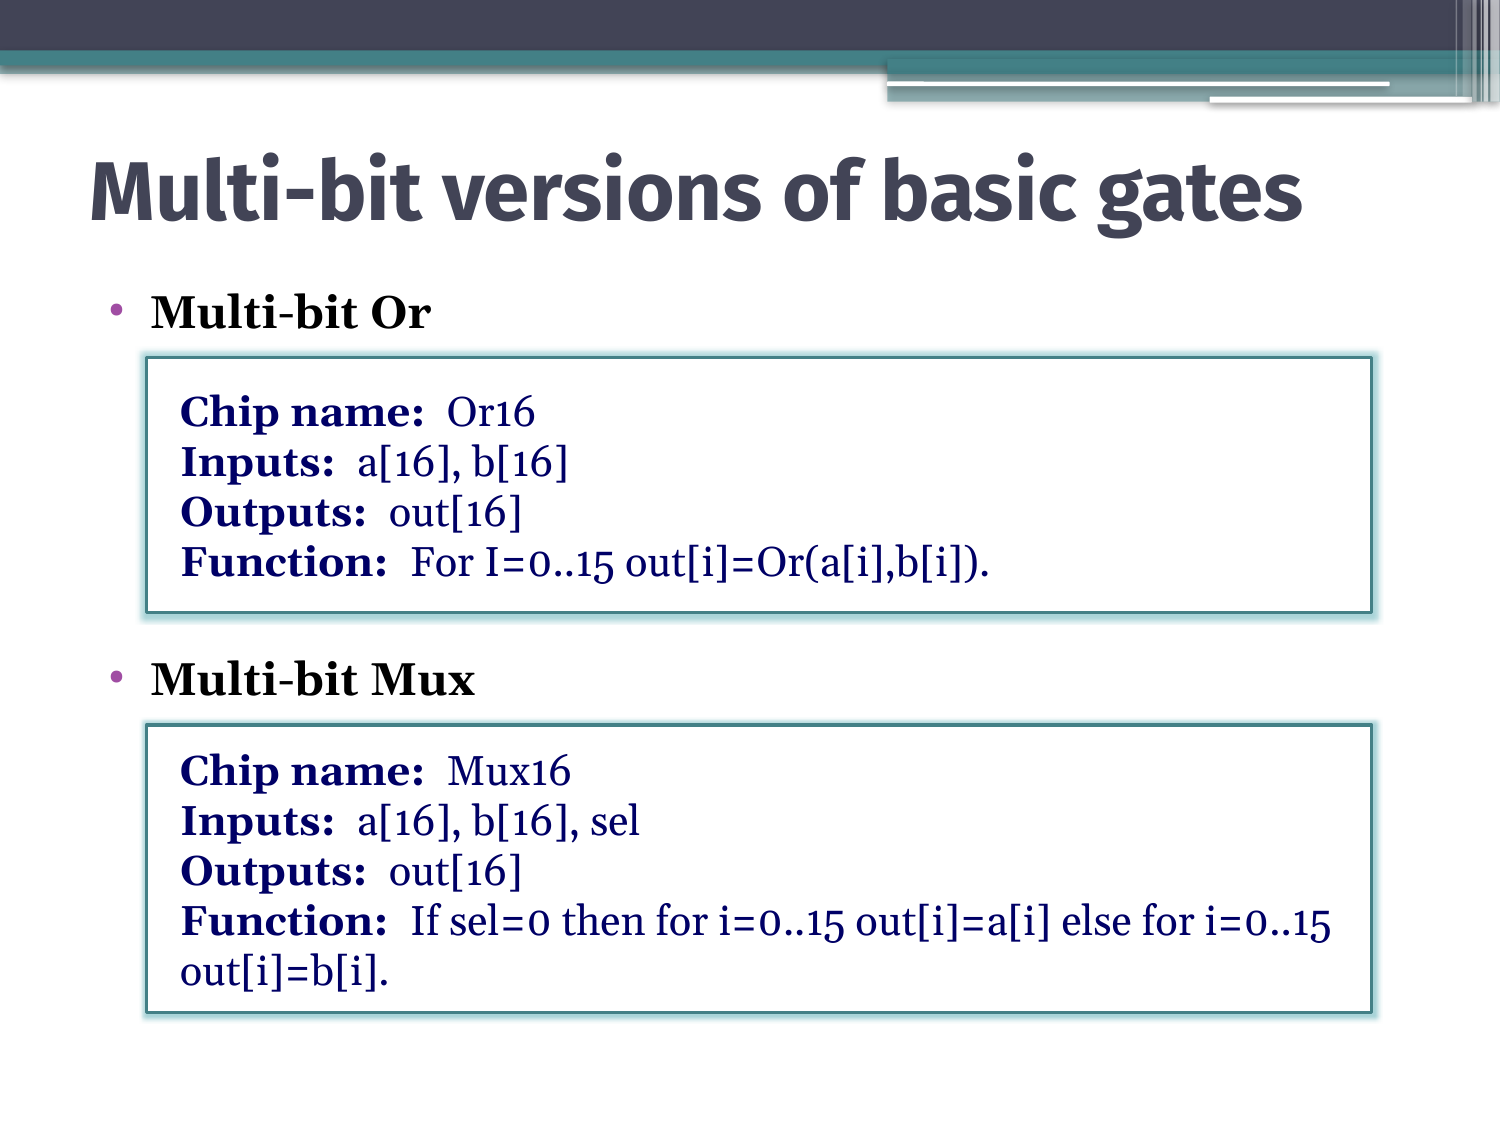

# Multi-bit versions of basic gates
Multi-bit Or

Multi-bit Mux

Chip name:  Or16
Inputs:  a[16], b[16]
Outputs:  out[16]
Function:  For I=0..15 out[i]=Or(a[i],b[i]).
Chip name:  Mux16
Inputs:  a[16], b[16], sel
Outputs:  out[16]
Function:  If sel=0 then for i=0..15 out[i]=a[i] else for i=0..15 out[i]=b[i].